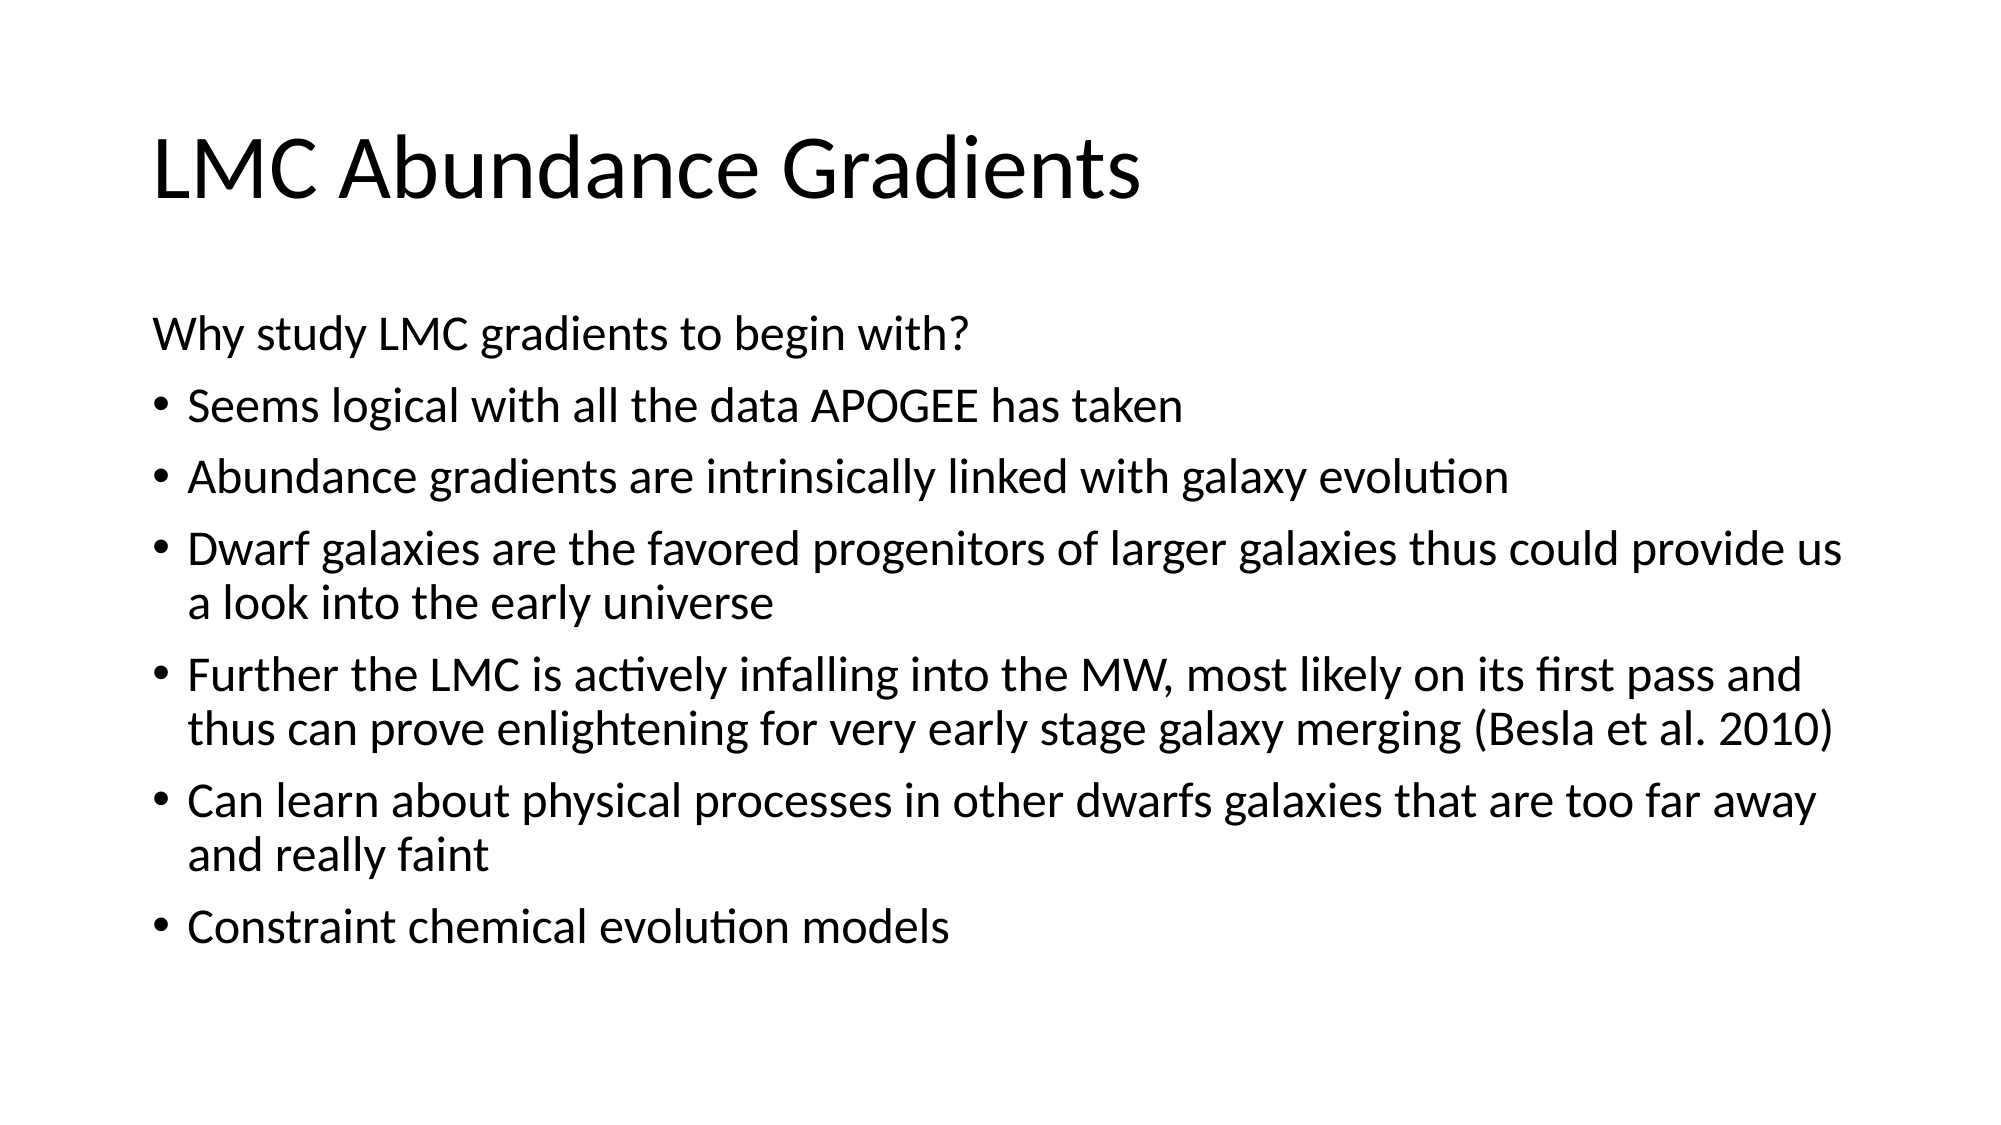

# LMC Abundance Gradients
Why study LMC gradients to begin with?
Seems logical with all the data APOGEE has taken
Abundance gradients are intrinsically linked with galaxy evolution
Dwarf galaxies are the favored progenitors of larger galaxies thus could provide us a look into the early universe
Further the LMC is actively infalling into the MW, most likely on its first pass and thus can prove enlightening for very early stage galaxy merging (Besla et al. 2010)
Can learn about physical processes in other dwarfs galaxies that are too far away and really faint
Constraint chemical evolution models